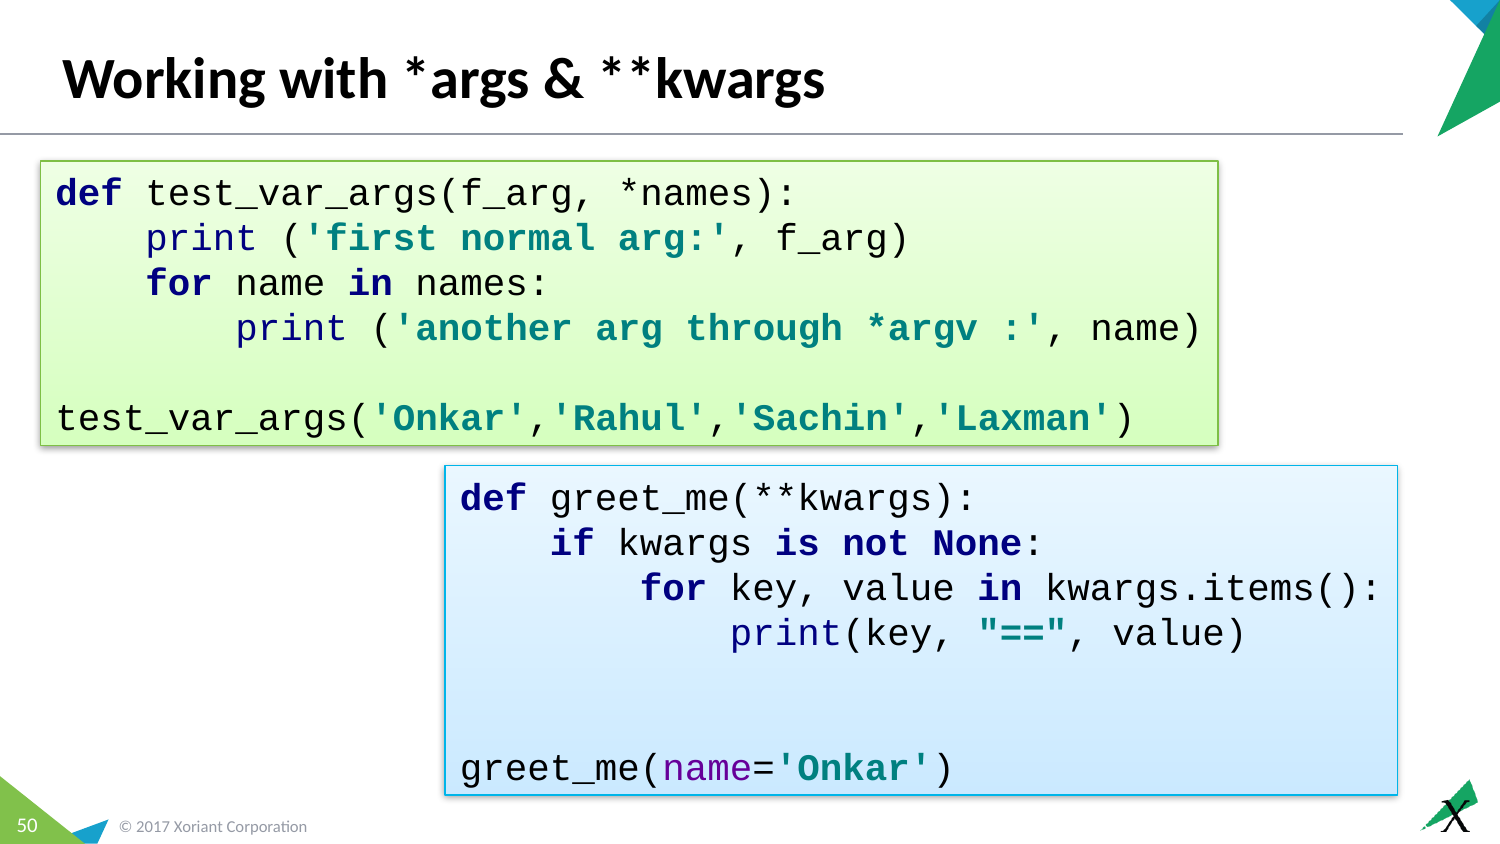

# Working with *args & **kwargs
def test_var_args(f_arg, *names):
    print ('first normal arg:', f_arg)
    for name in names:
        print ('another arg through *argv :', name)
test_var_args('Onkar','Rahul','Sachin','Laxman')
def greet_me(**kwargs):
    if kwargs is not None:
        for key, value in kwargs.items():
            print(key, "==", value)
greet_me(name='Onkar')